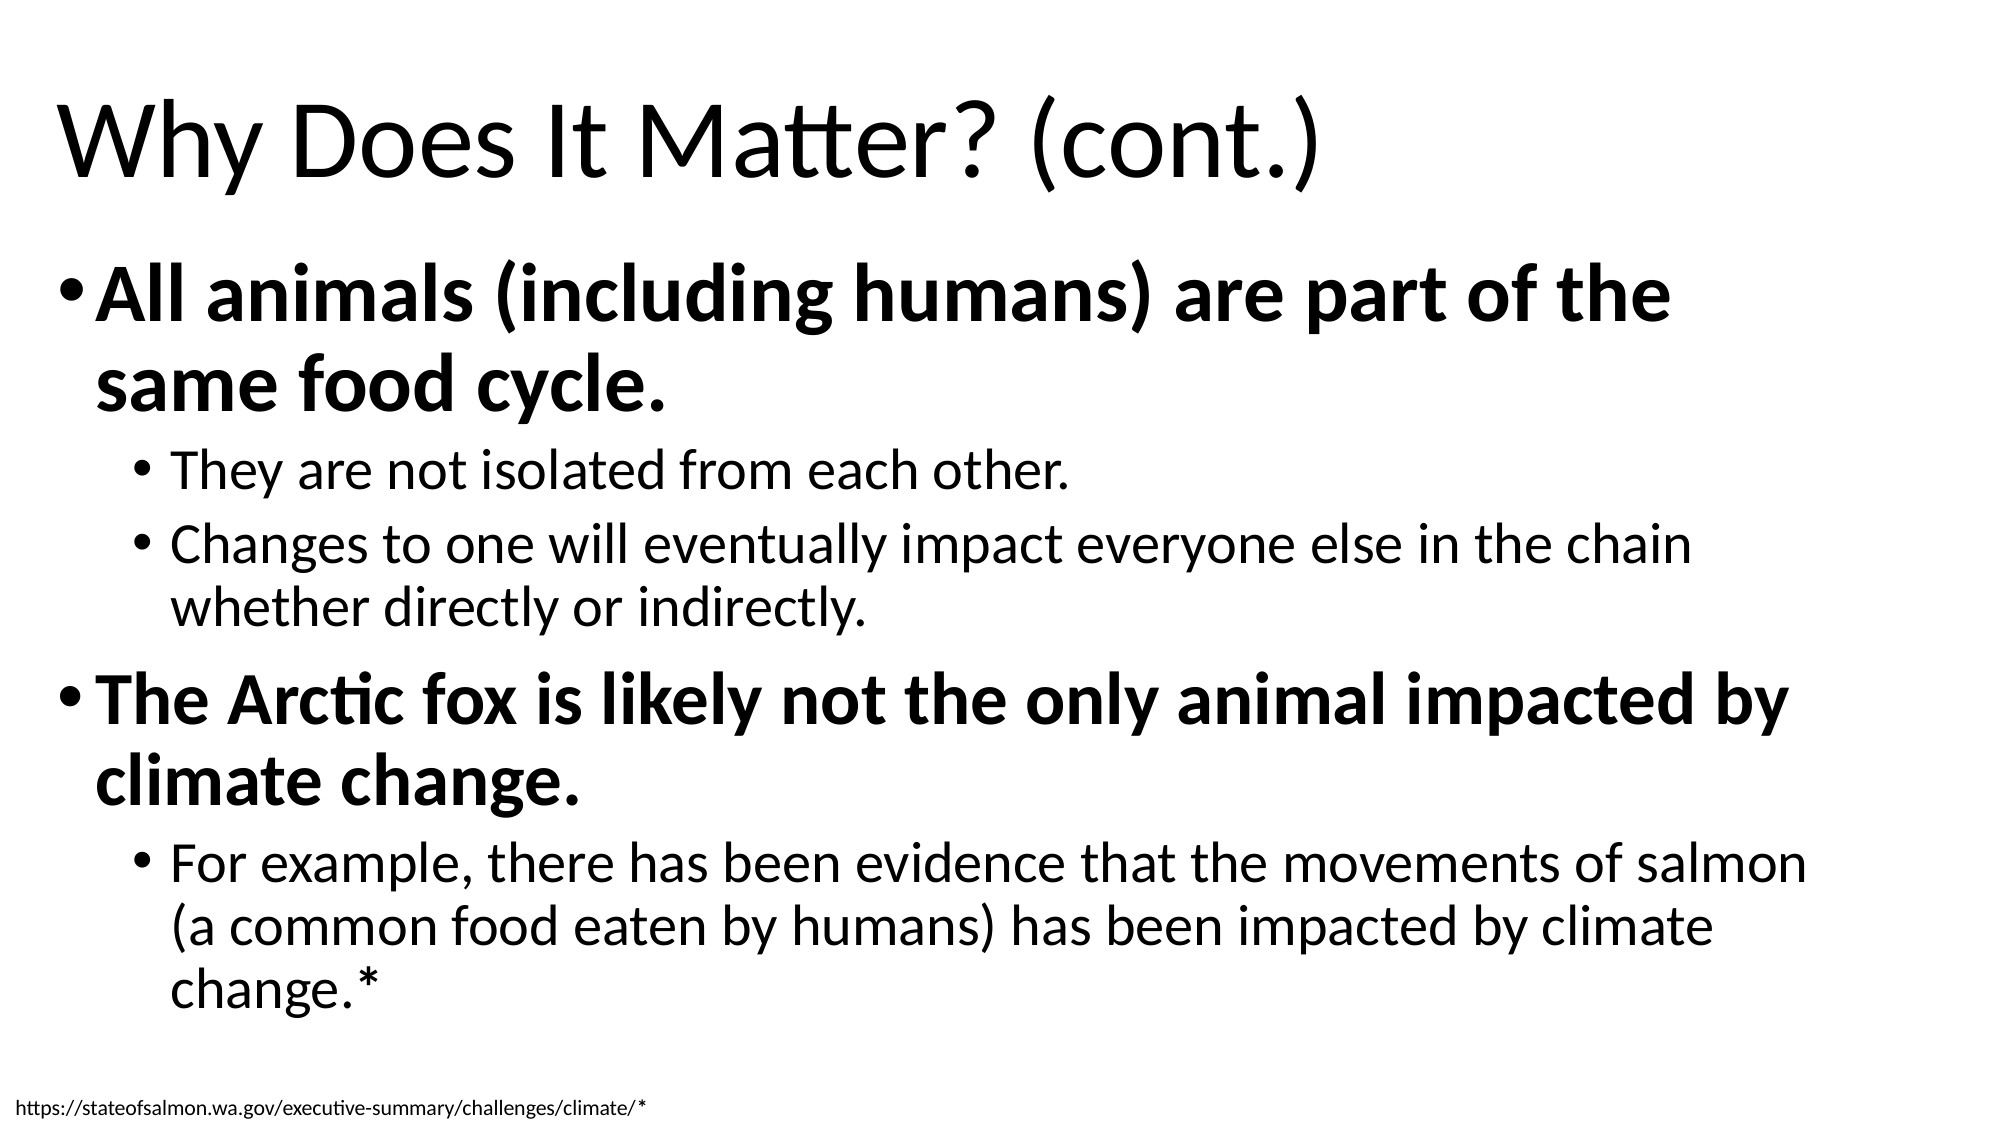

# Why Does It Matter? (cont.)
All animals (including humans) are part of the same food cycle.
They are not isolated from each other.
Changes to one will eventually impact everyone else in the chain whether directly or indirectly.
The Arctic fox is likely not the only animal impacted by climate change.
For example, there has been evidence that the movements of salmon (a common food eaten by humans) has been impacted by climate change.*

https://stateofsalmon.wa.gov/executive-summary/challenges/climate/*